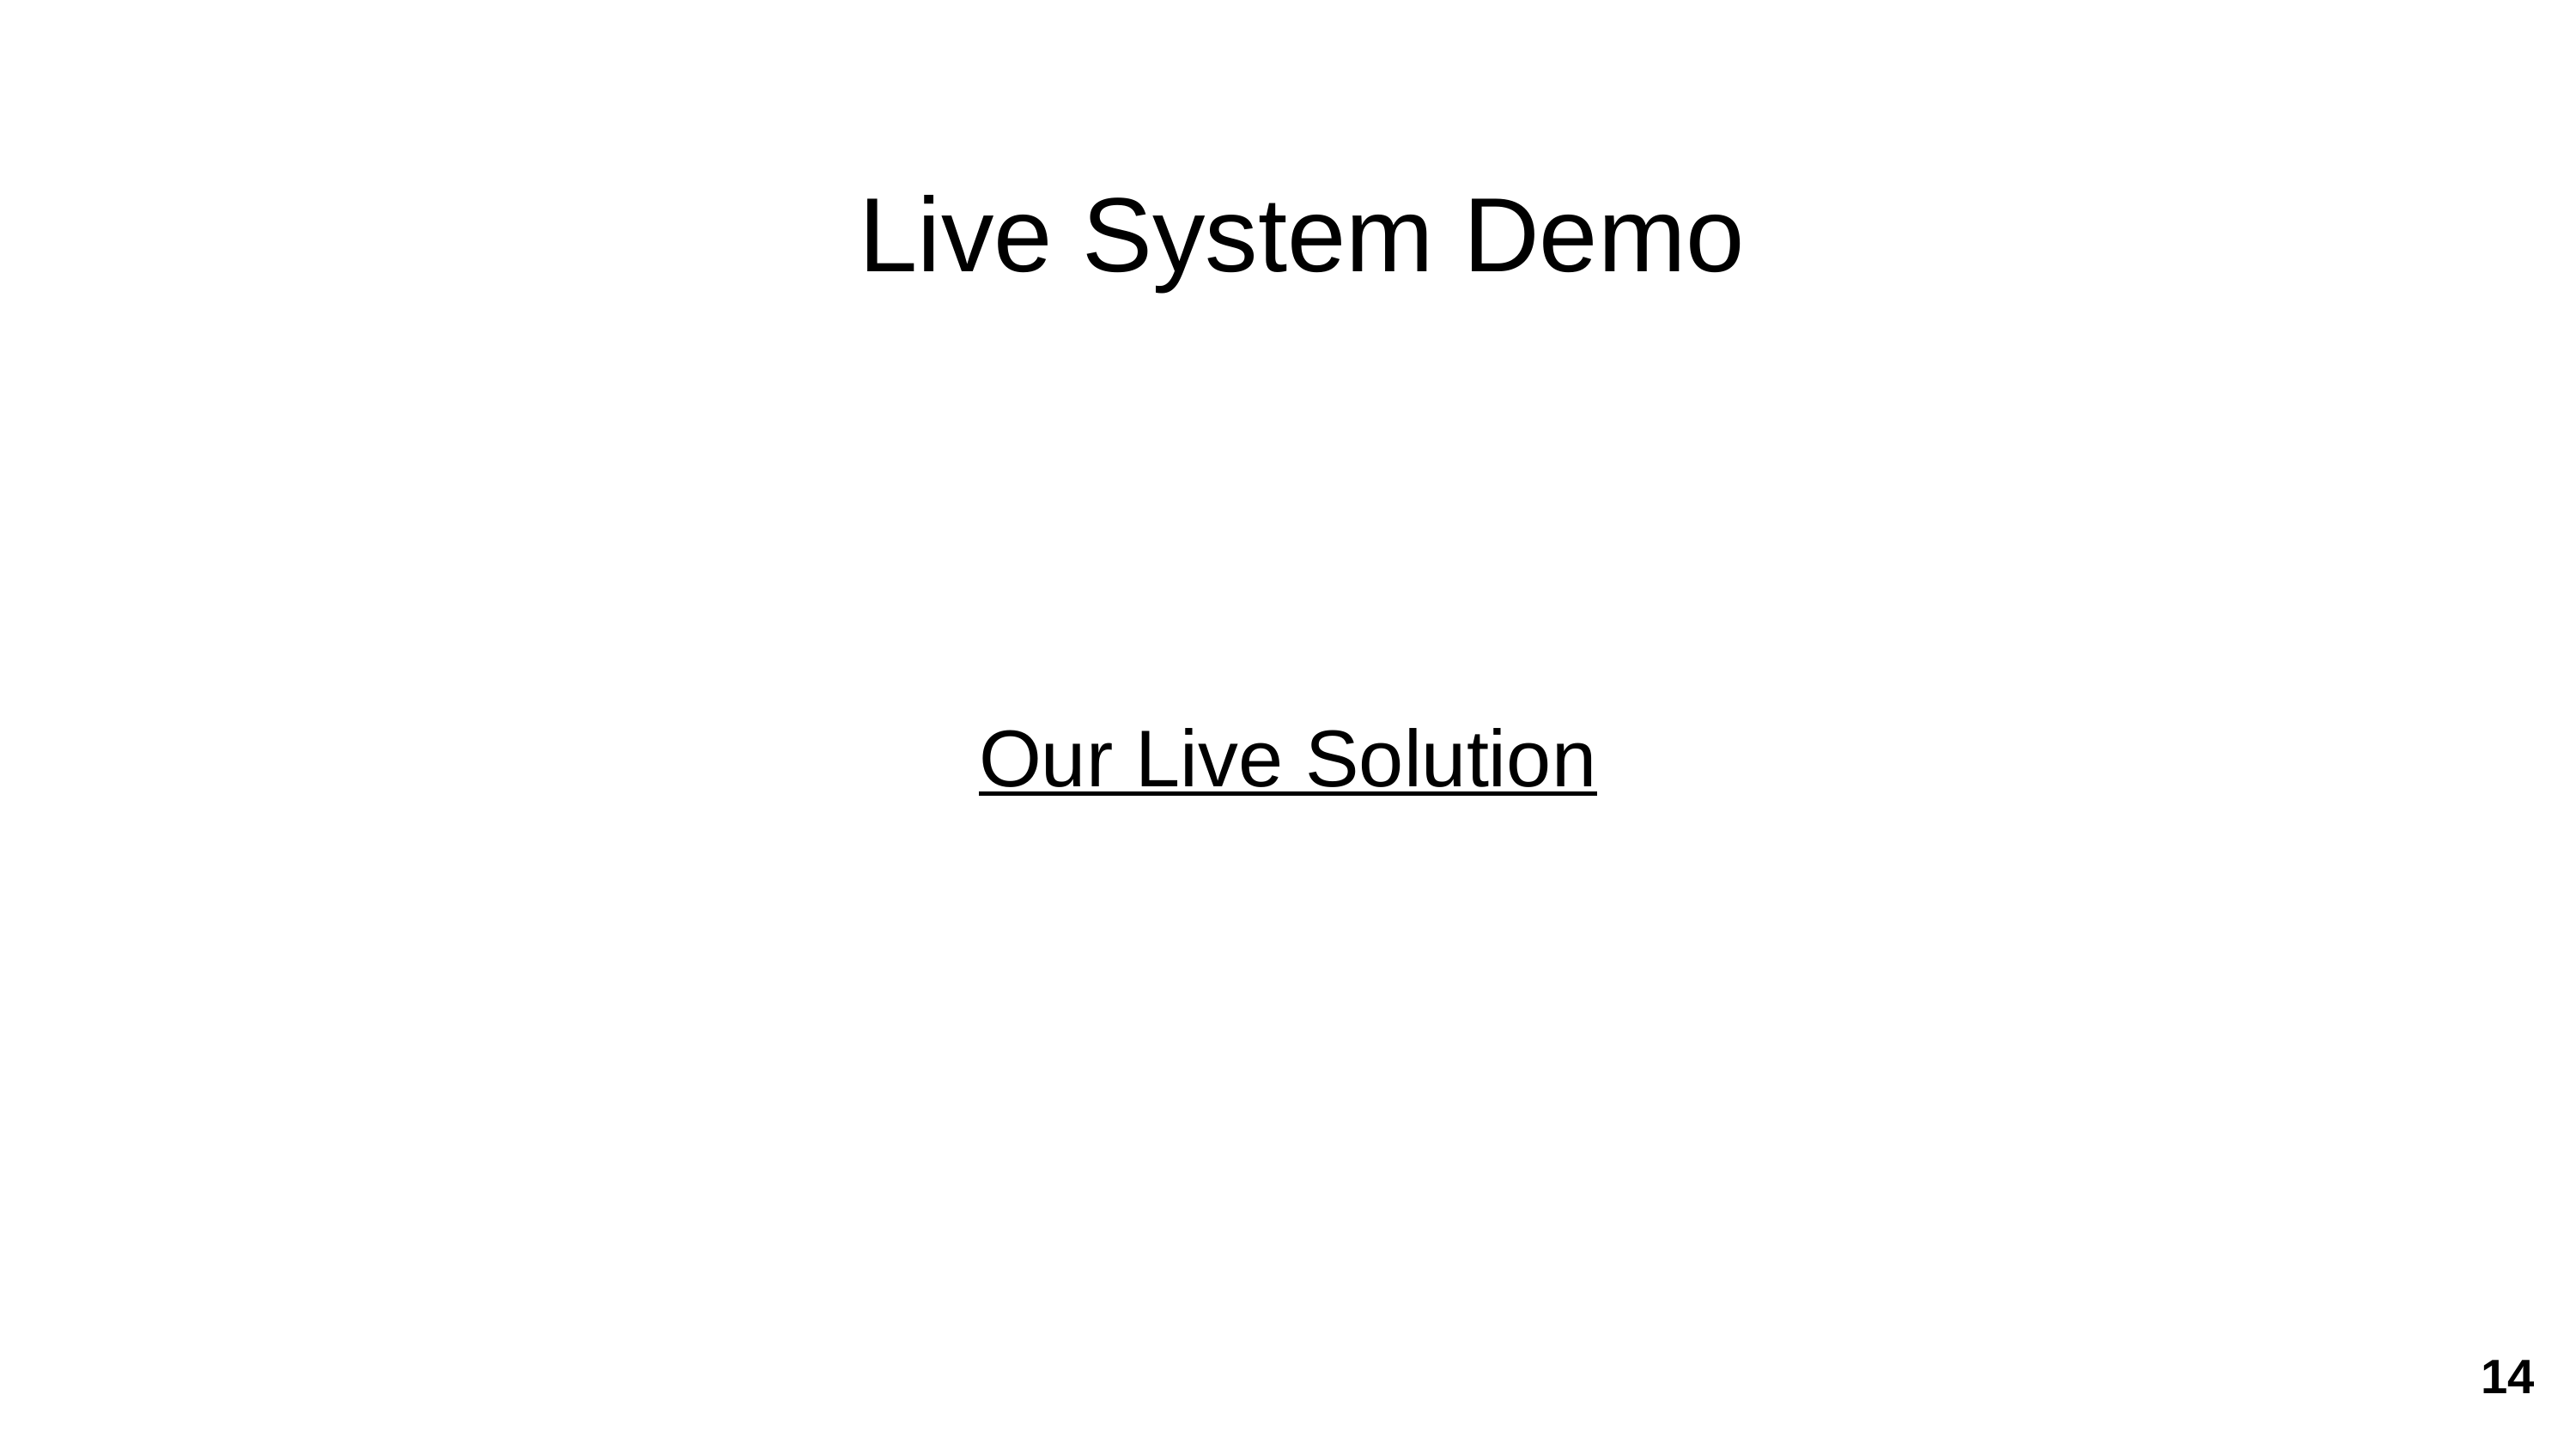

Live System Demo

Our Live Solution
14